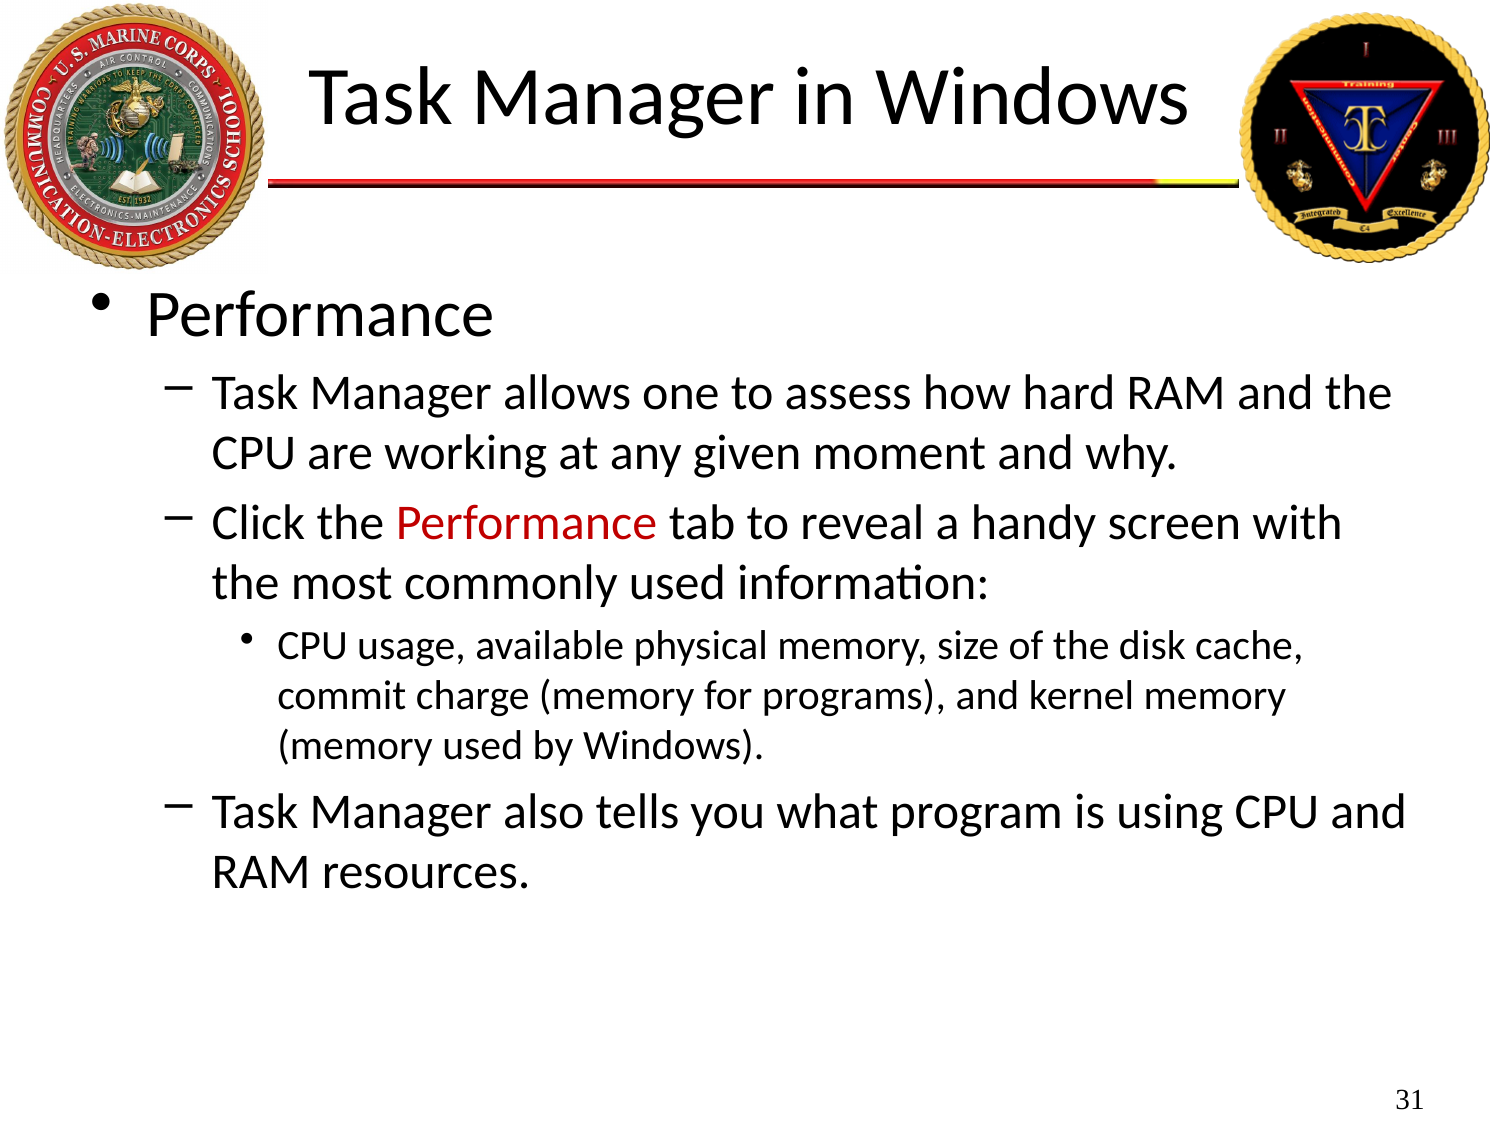

# Task Manager in Windows
Performance
Task Manager allows one to assess how hard RAM and the CPU are working at any given moment and why.
Click the Performance tab to reveal a handy screen with the most commonly used information:
CPU usage, available physical memory, size of the disk cache, commit charge (memory for programs), and kernel memory (memory used by Windows).
Task Manager also tells you what program is using CPU and RAM resources.